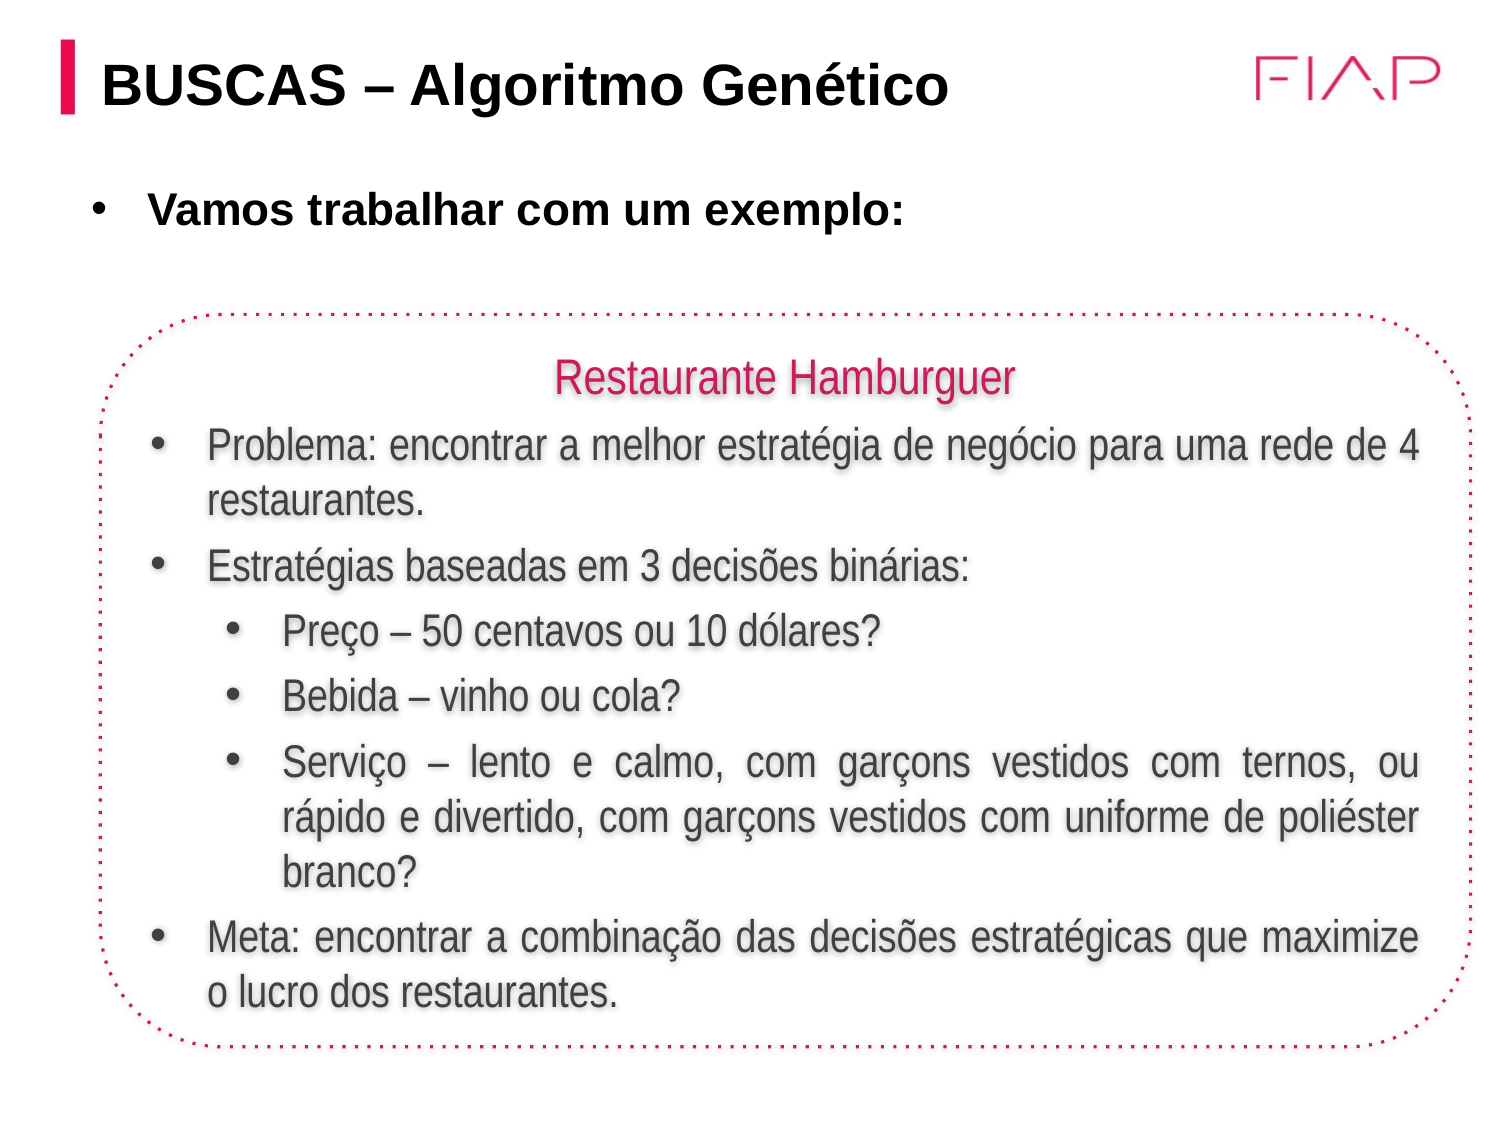

BUSCAS – Algoritmo Genético
Vamos trabalhar com um exemplo:
Restaurante Hamburguer
Problema: encontrar a melhor estratégia de negócio para uma rede de 4 restaurantes.
Estratégias baseadas em 3 decisões binárias:
Preço – 50 centavos ou 10 dólares?
Bebida – vinho ou cola?
Serviço – lento e calmo, com garçons vestidos com ternos, ou rápido e divertido, com garçons vestidos com uniforme de poliéster branco?
Meta: encontrar a combinação das decisões estratégicas que maximize o lucro dos restaurantes.